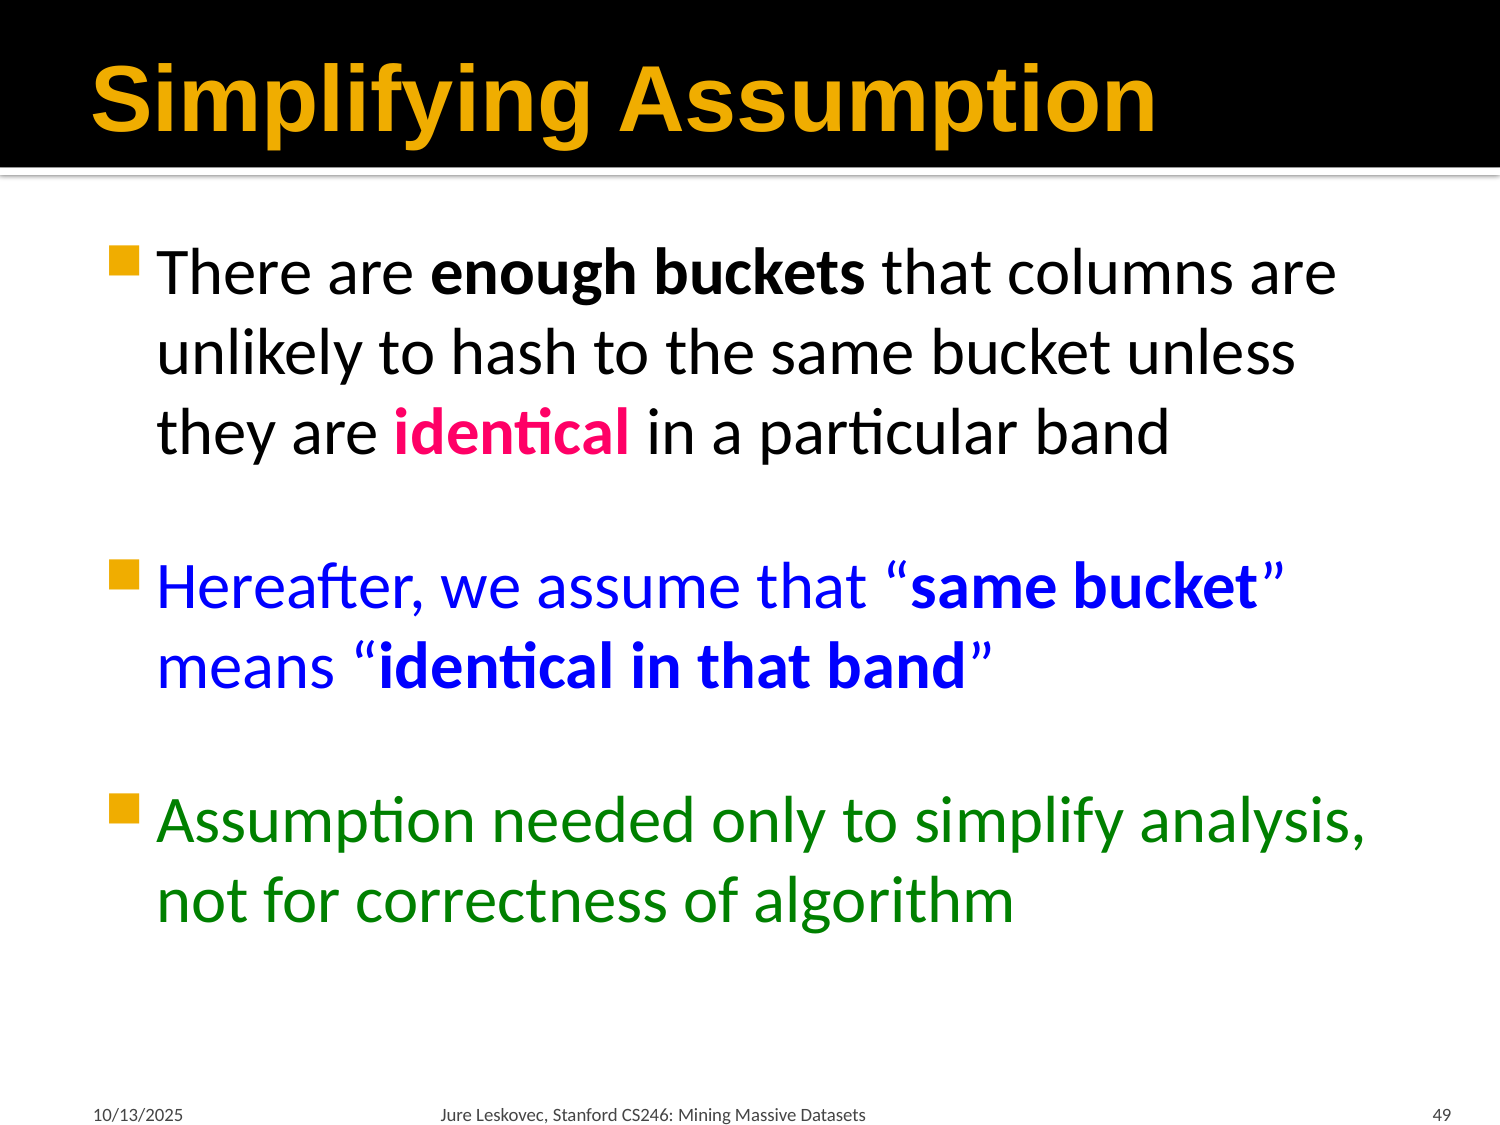

# Simplifying Assumption
There are enough buckets that columns are unlikely to hash to the same bucket unless they are identical in a particular band

Hereafter, we assume that “same bucket” means “identical in that band”

Assumption needed only to simplify analysis, not for correctness of algorithm
10/13/2025
Jure Leskovec, Stanford CS246: Mining Massive Datasets
49